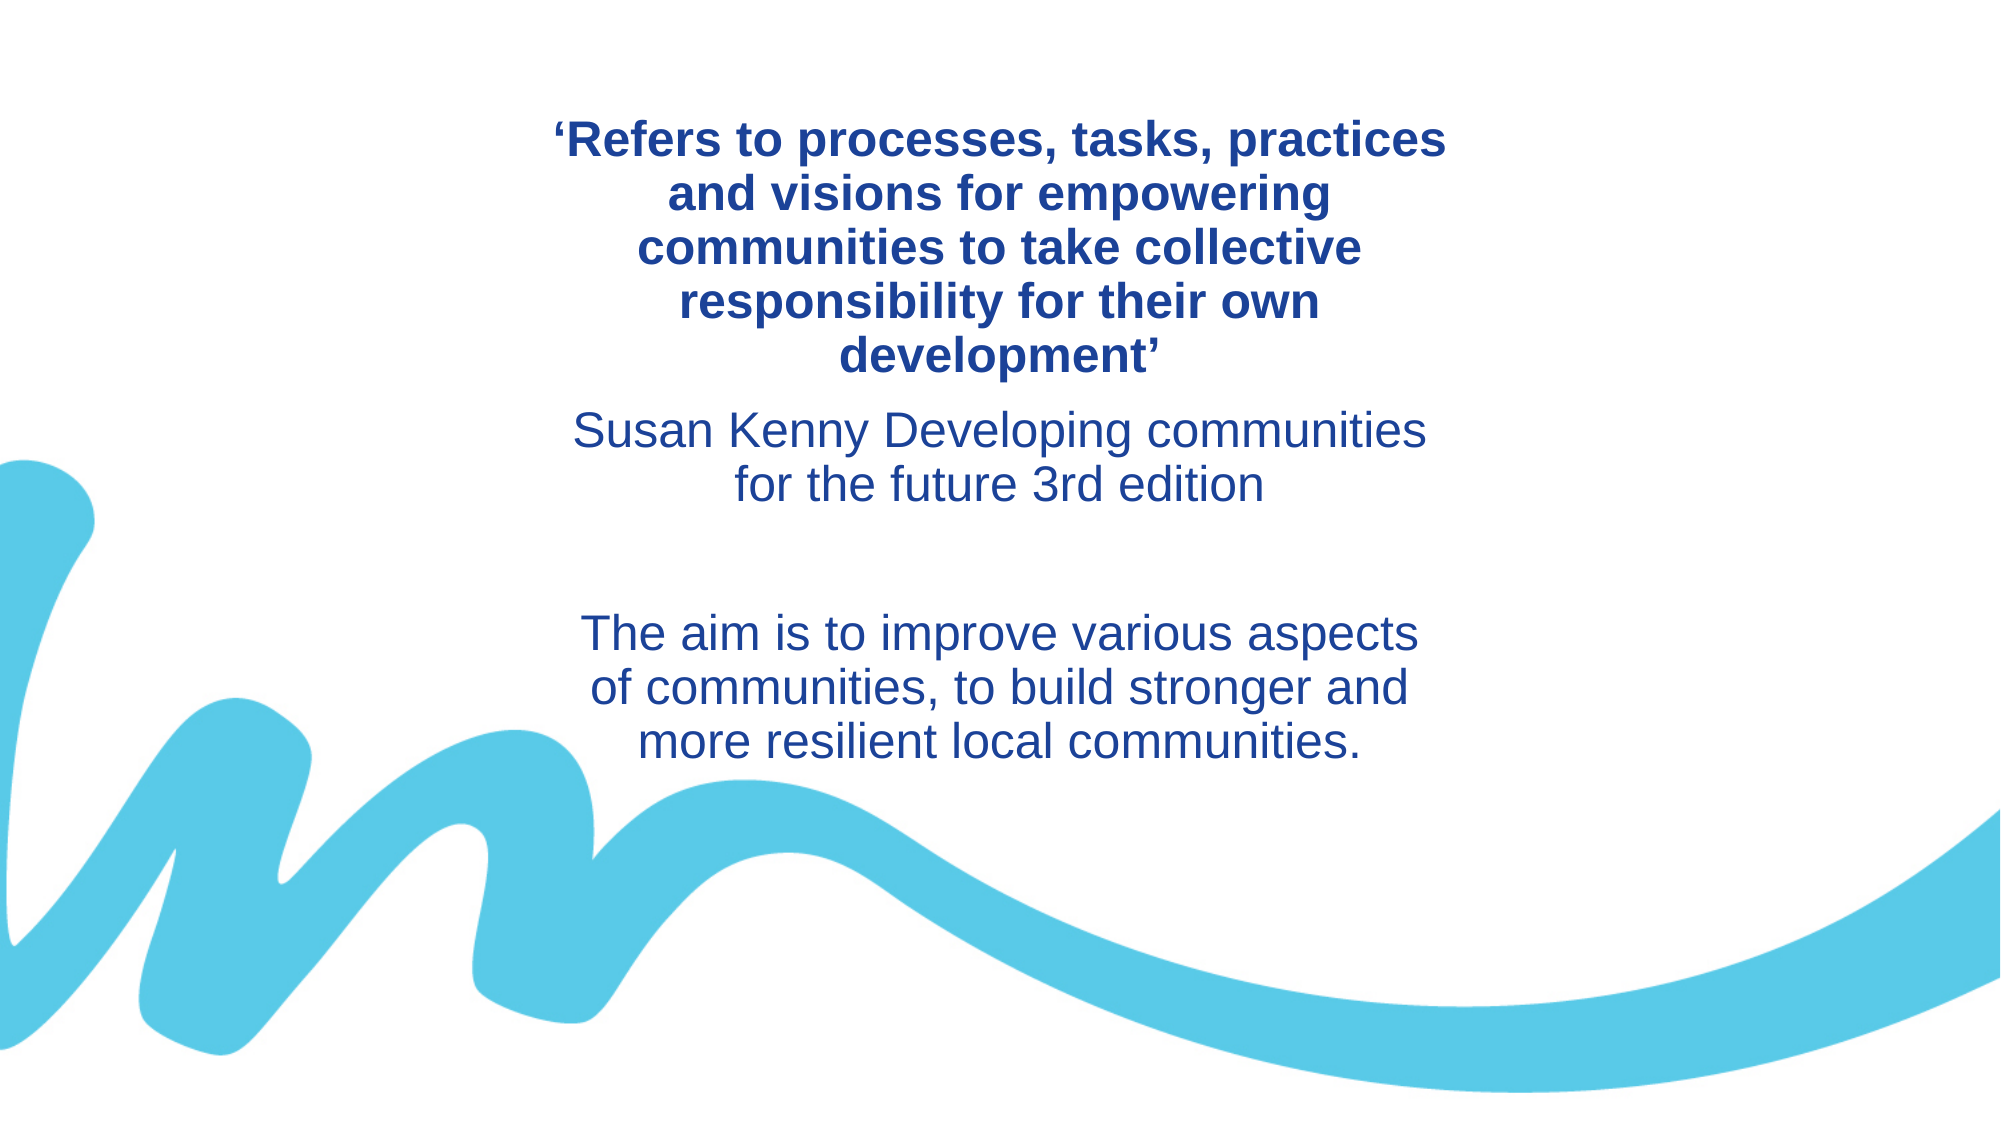

‘Refers to processes, tasks, practices and visions for empowering communities to take collective responsibility for their own development’​
Susan Kenny Developing communities for the future 3rd edition​
​
The aim is to improve various aspects of communities, to build stronger and more resilient local communities.